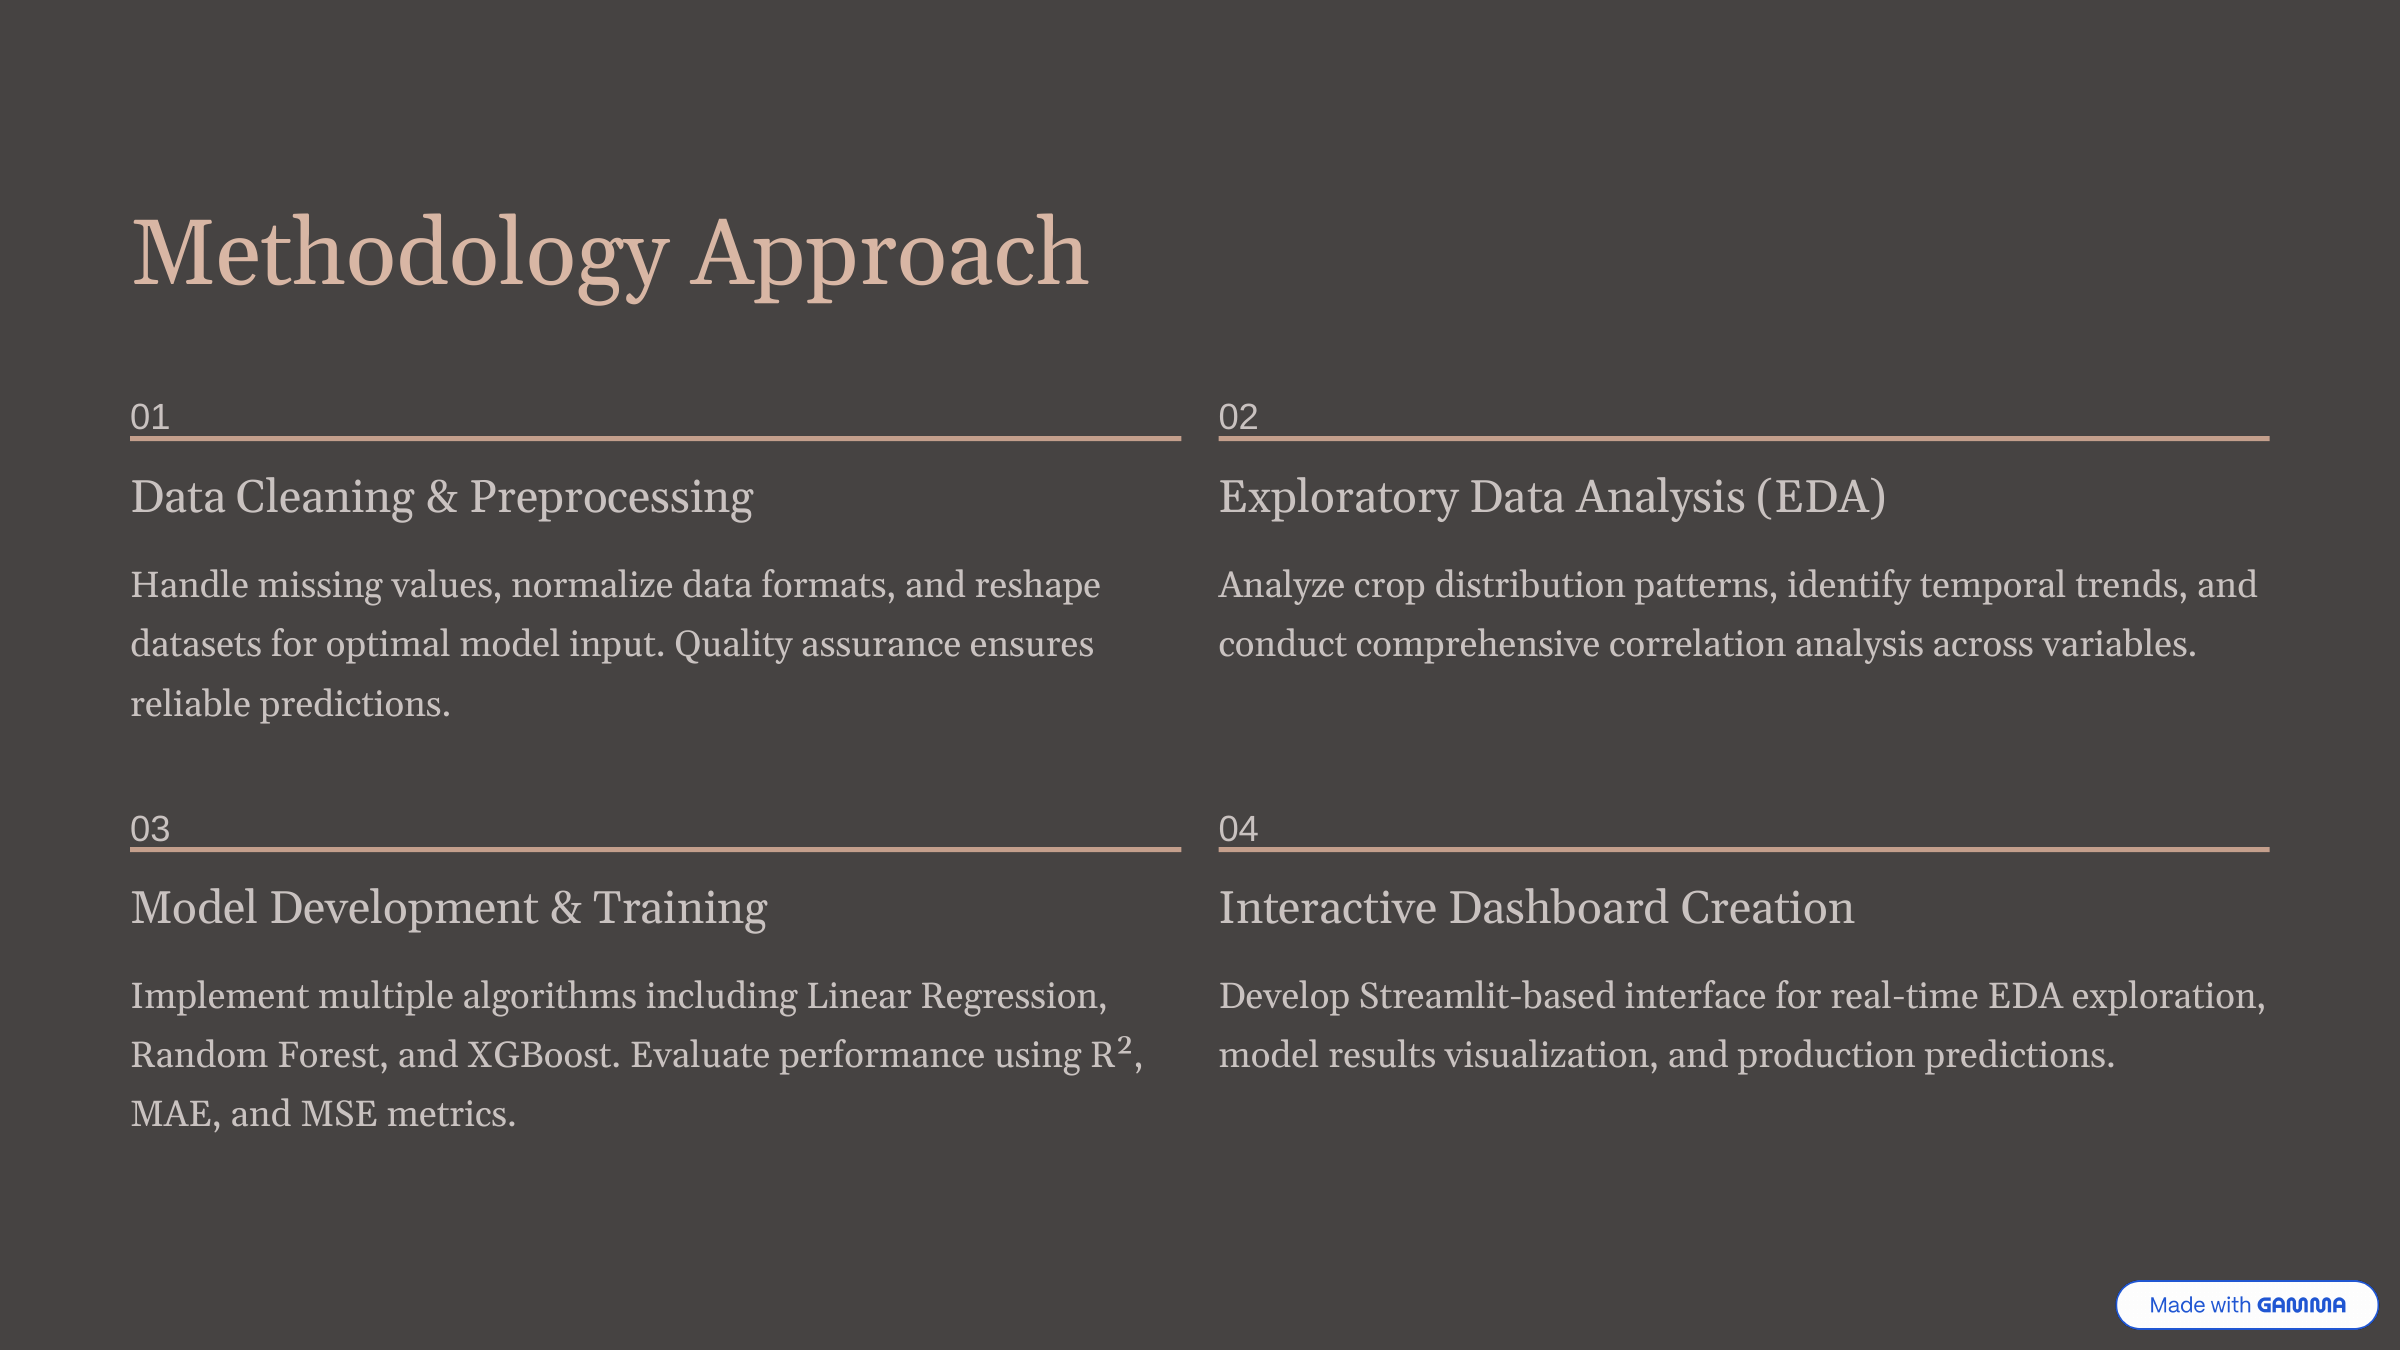

Methodology Approach
01
02

Data Cleaning & Preprocessing
Exploratory Data Analysis (EDA)
Handle missing values, normalize data formats, and reshape datasets for optimal model input. Quality assurance ensures reliable predictions.
Analyze crop distribution patterns, identify temporal trends, and conduct comprehensive correlation analysis across variables.
03
04

Model Development & Training
Interactive Dashboard Creation
Implement multiple algorithms including Linear Regression, Random Forest, and XGBoost. Evaluate performance using R², MAE, and MSE metrics.
Develop Streamlit-based interface for real-time EDA exploration, model results visualization, and production predictions.